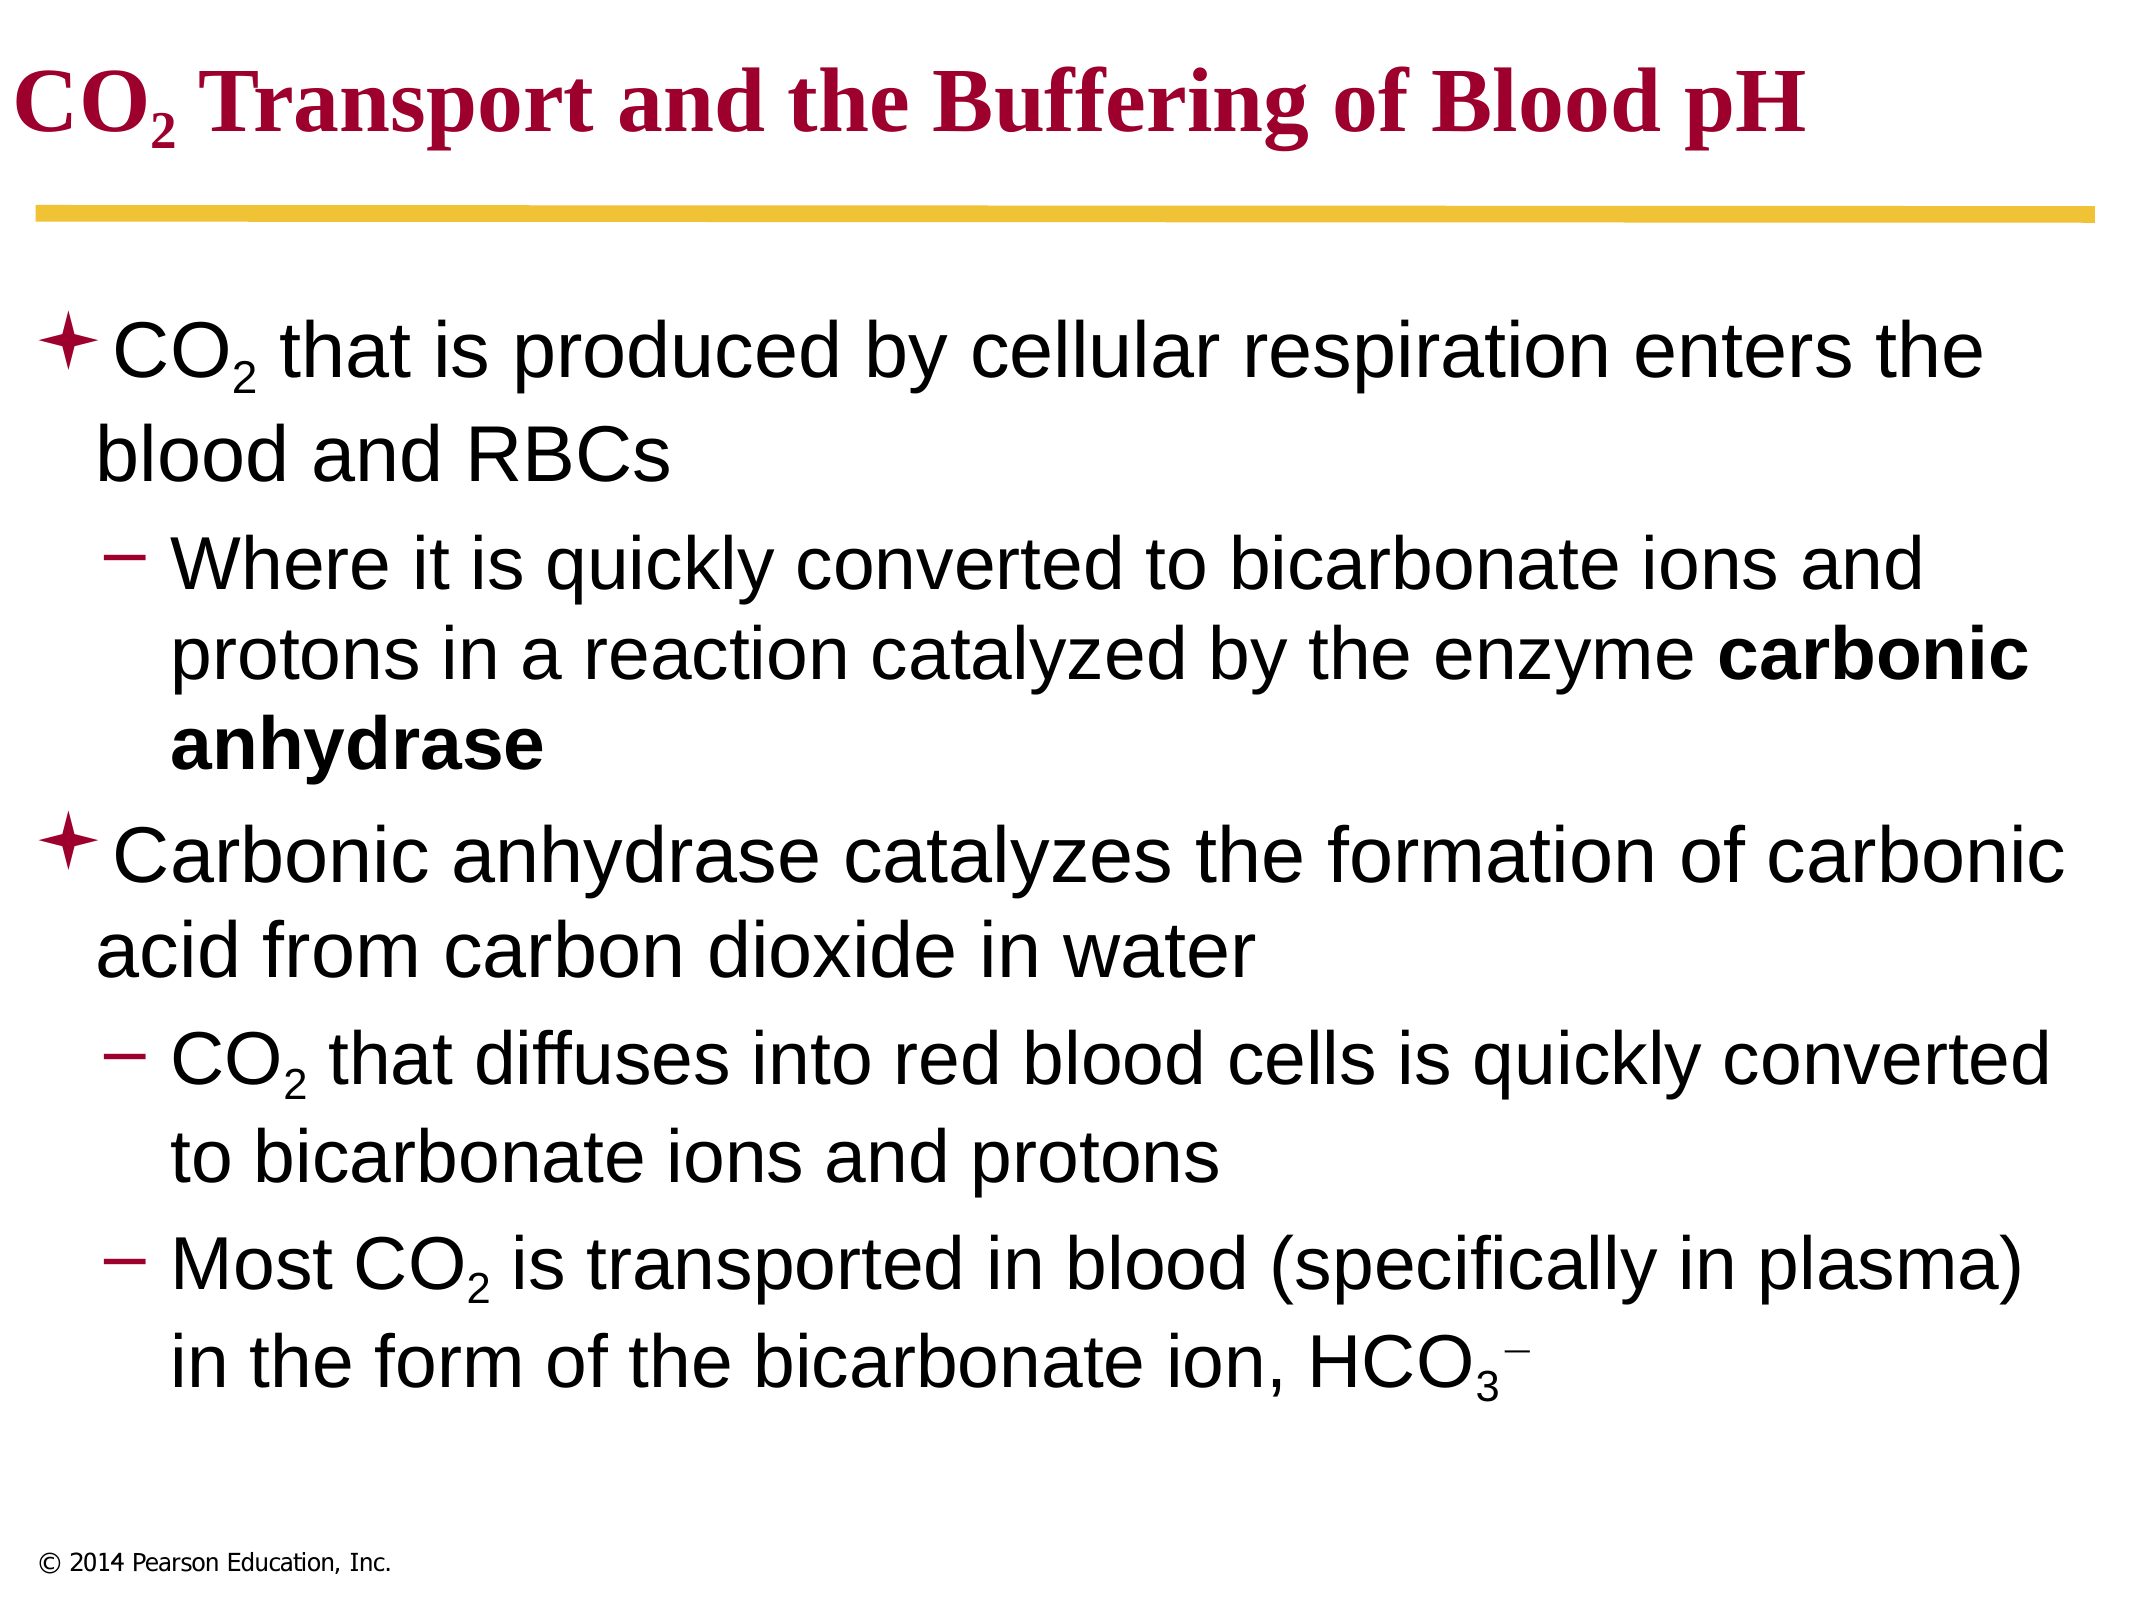

CO2 Transport and the Buffering of Blood pH

CO2 that is produced by cellular respiration enters the blood and RBCs
Where it is quickly converted to bicarbonate ions and protons in a reaction catalyzed by the enzyme carbonic anhydrase
Carbonic anhydrase catalyzes the formation of carbonic acid from carbon dioxide in water
CO2 that diffuses into red blood cells is quickly converted to bicarbonate ions and protons
Most CO2 is transported in blood (specifically in plasma) in the form of the bicarbonate ion, HCO3−